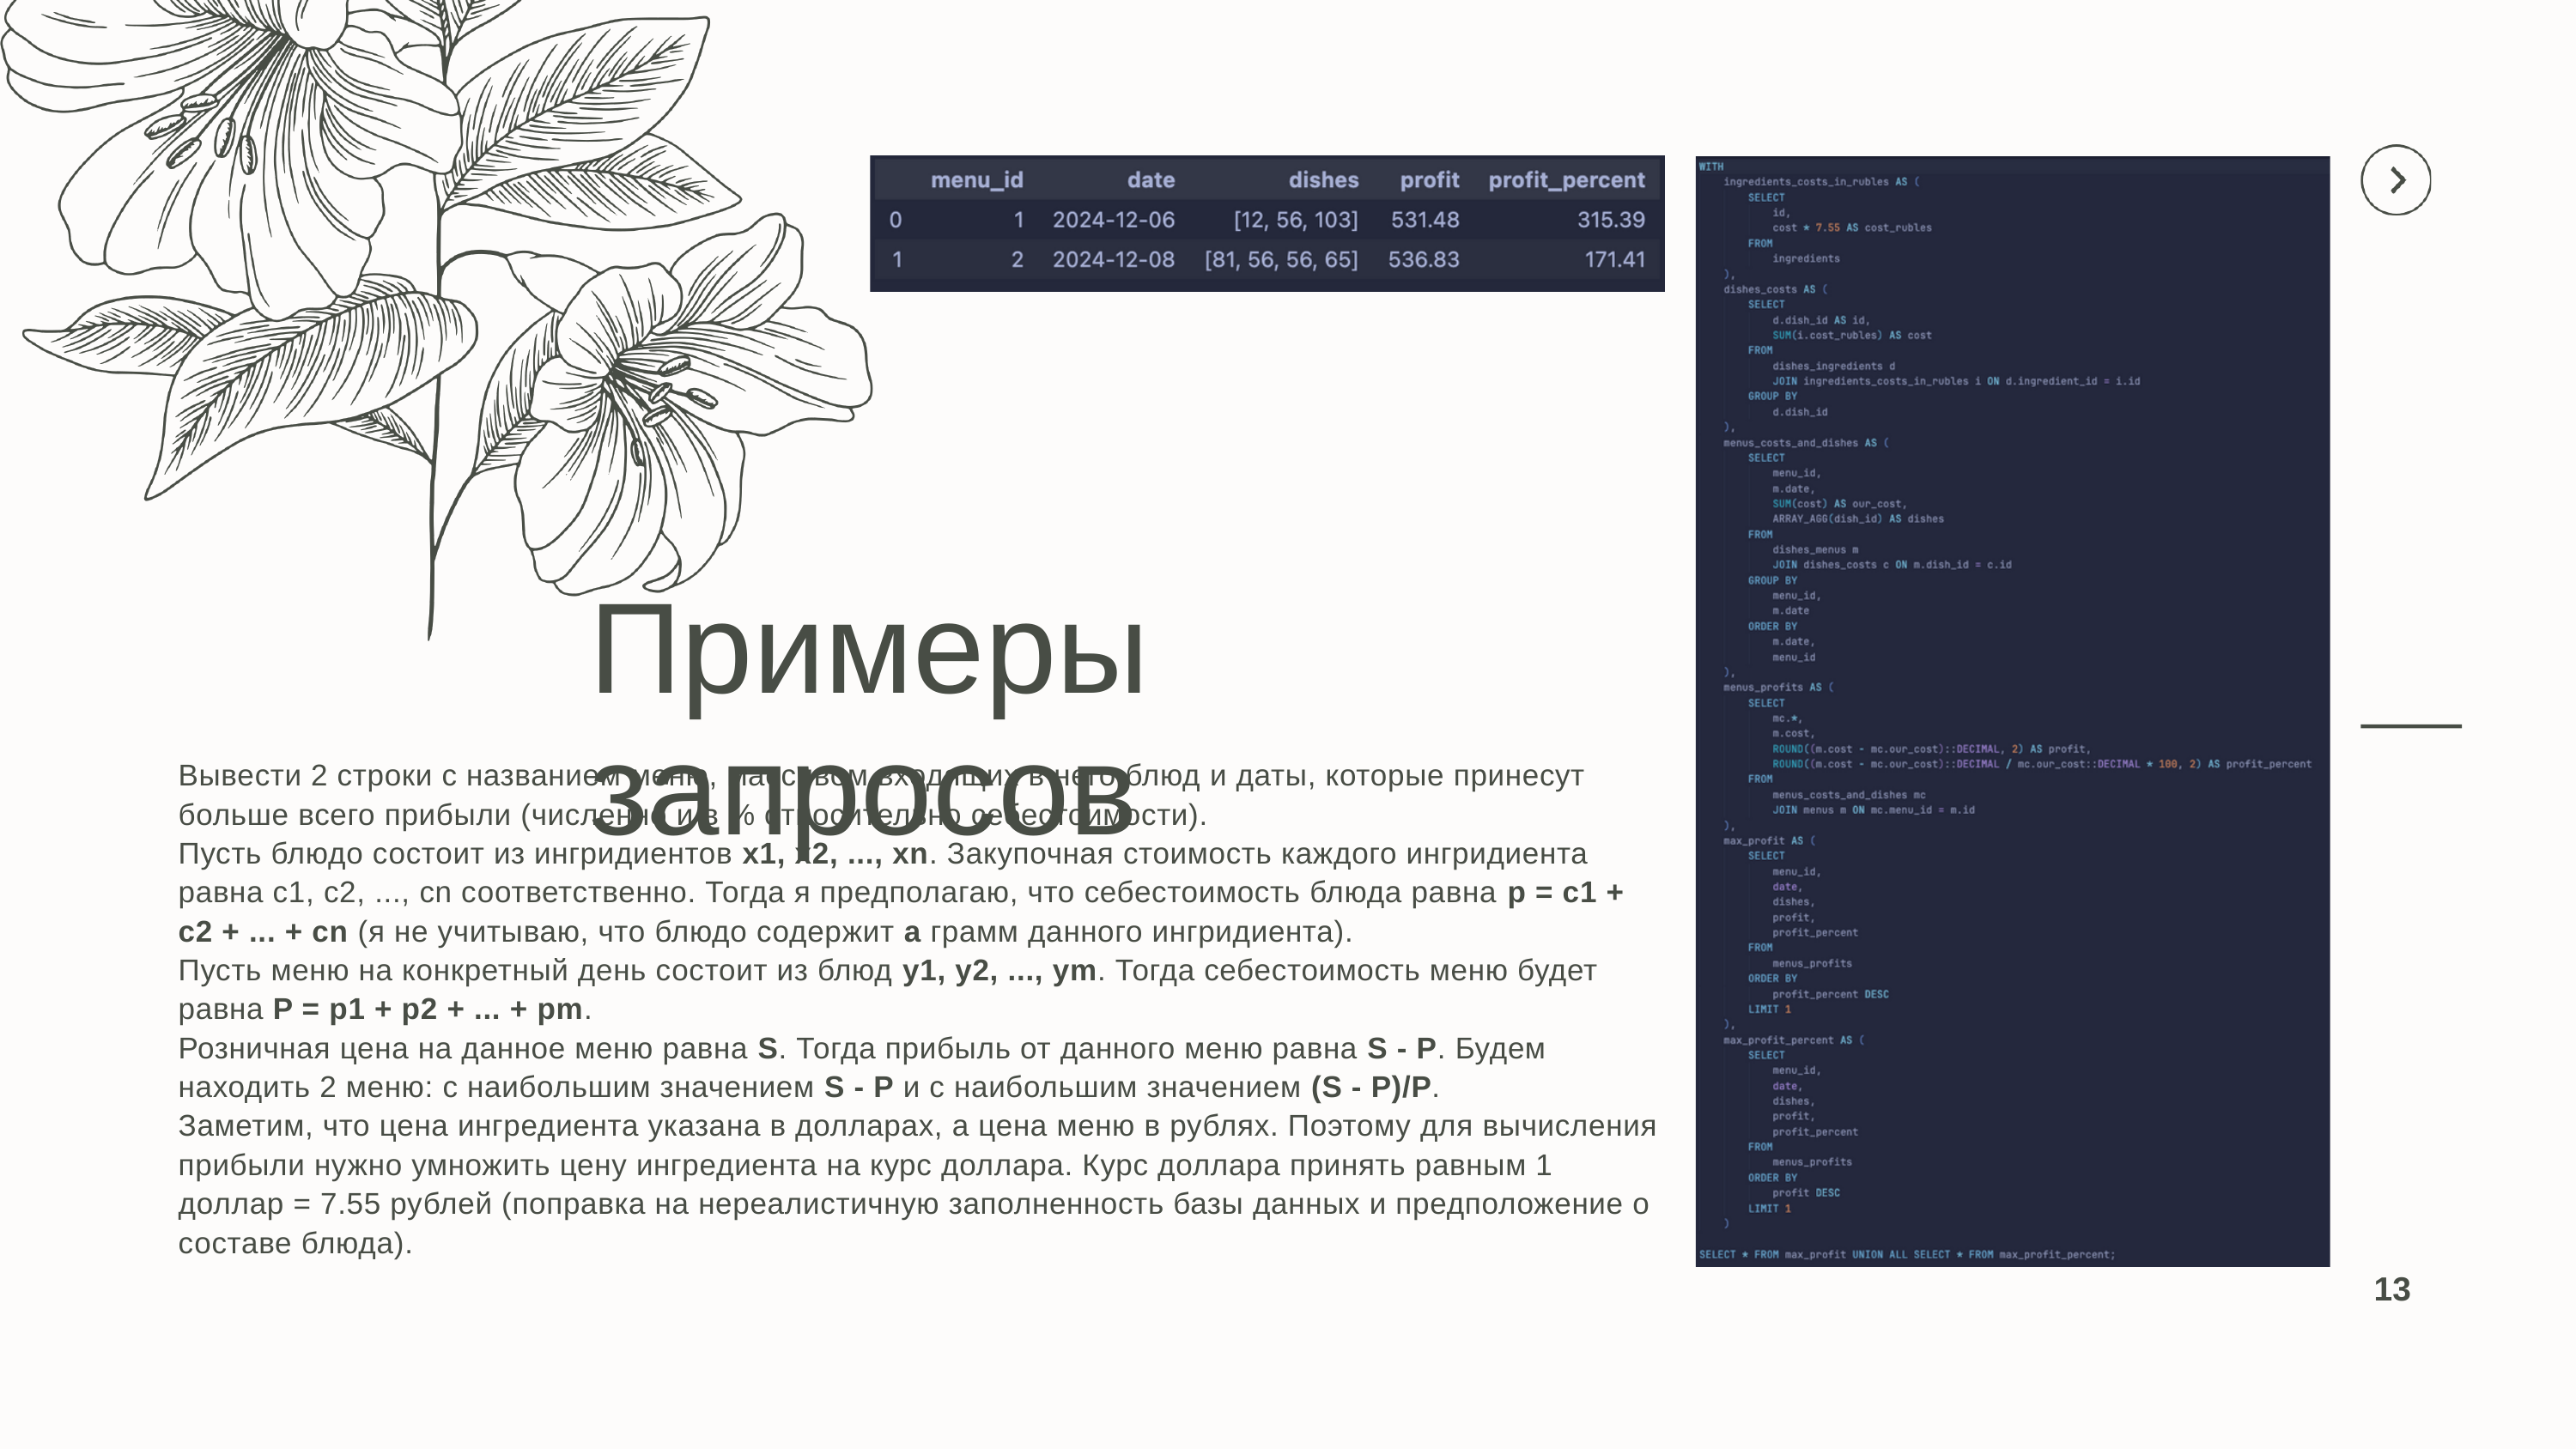

Примеры запросов

Вывести 2 строки с названием меню, массивом входящих в него блюд и даты, которые принесут больше всего прибыли (численно и в % относительно себестоимости).
Пусть блюдо состоит из ингридиентов x1, x2, ..., xn. Закупочная стоимость каждого ингридиента равна c1, c2, ..., cn соответственно. Тогда я предполагаю, что себестоимость блюда равна p = c1 + c2 + ... + cn (я не учитываю, что блюдо содержит a грамм данного ингридиента).
Пусть меню на конкретный день состоит из блюд y1, y2, ..., ym. Тогда себестоимость меню будет равна P = p1 + p2 + ... + pm.
Розничная цена на данное меню равна S. Тогда прибыль от данного меню равна S - P. Будем находить 2 меню: с наибольшим значением S - P и с наибольшим значением (S - P)/P.
Заметим, что цена ингредиента указана в долларах, а цена меню в рублях. Поэтому для вычисления прибыли нужно умножить цену ингредиента на курс доллара. Курс доллара принять равным 1 доллар = 7.55 рублей (поправка на нереалистичную заполненность базы данных и предположение о составе блюда).
13